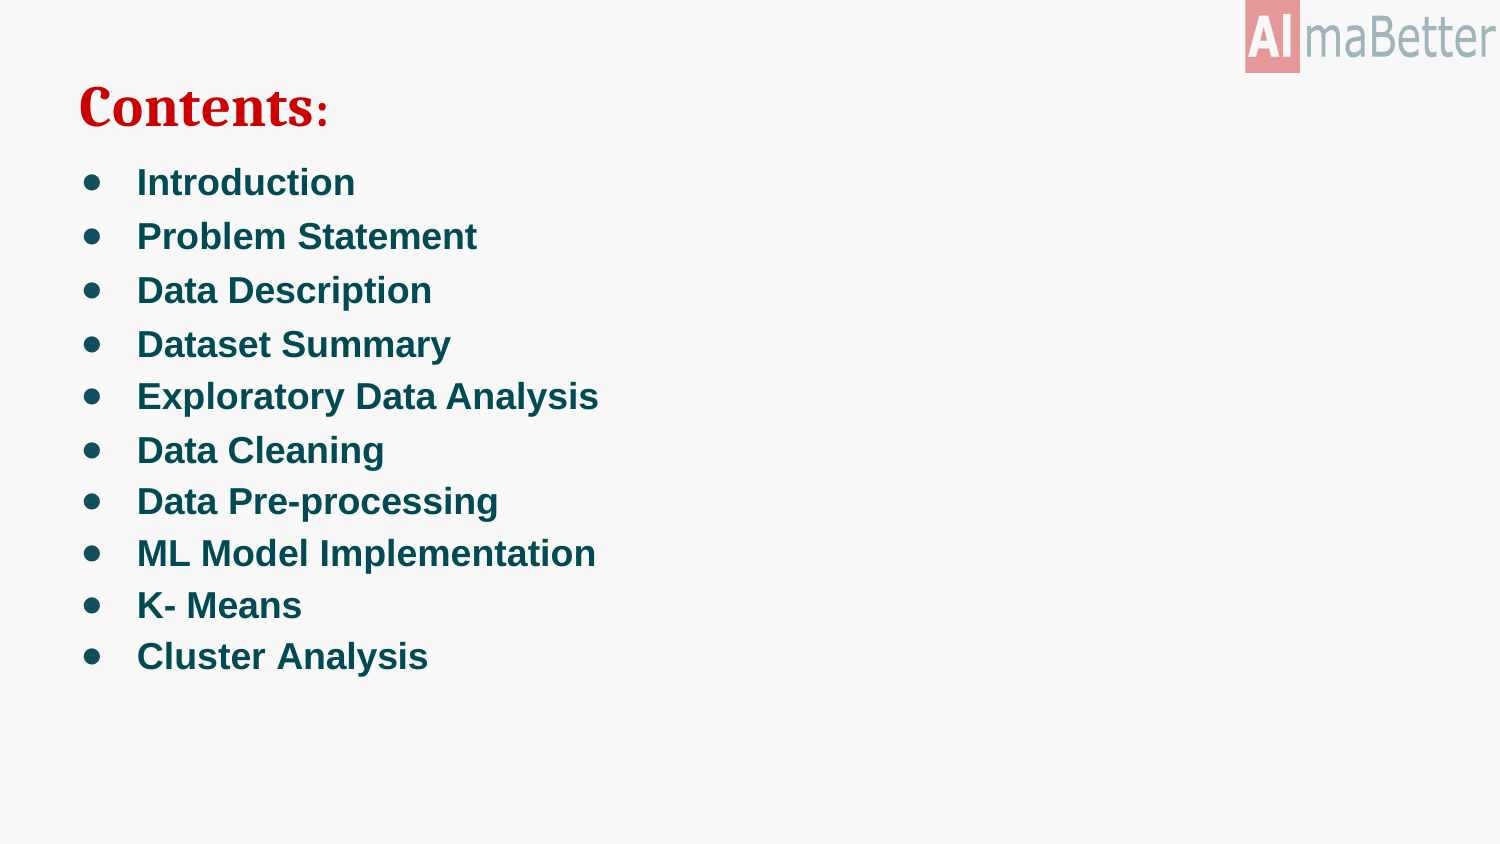

# Contents:
Introduction
Problem Statement
Data Description
Dataset Summary
Exploratory Data Analysis
Data Cleaning
Data Pre-processing
ML Model Implementation
K- Means
Cluster Analysis